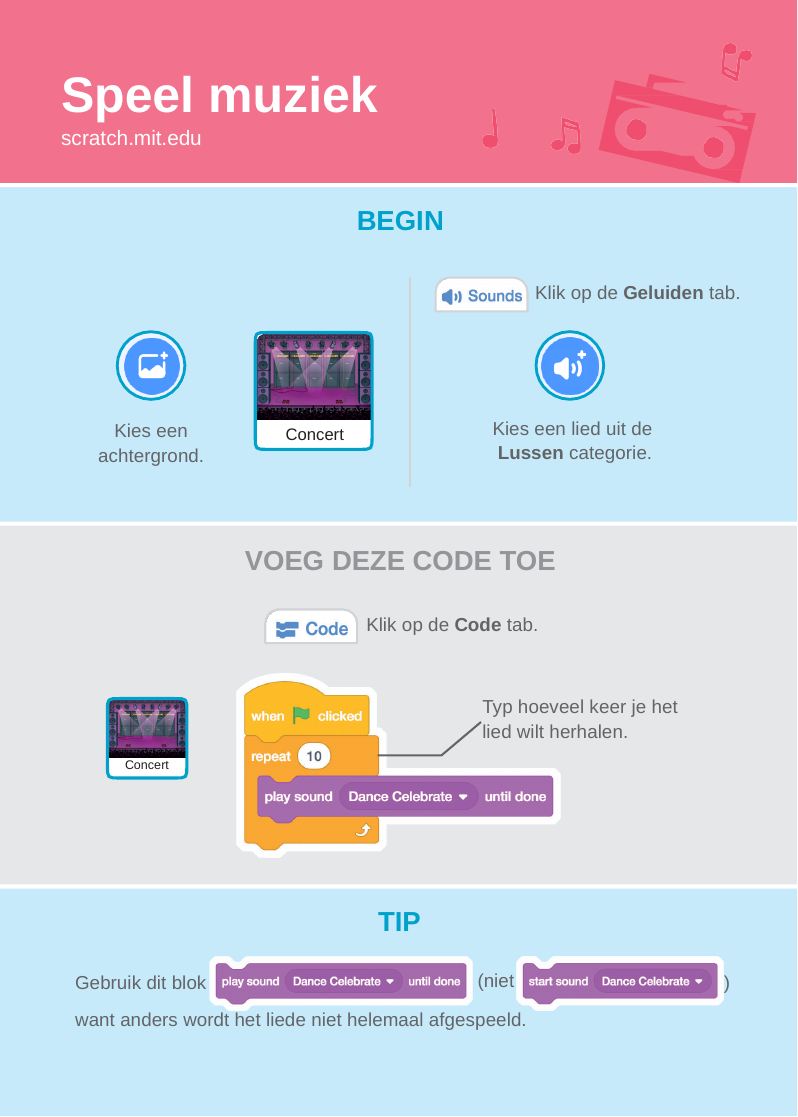

# Speel muziek
scratch.mit.edu

BEGIN

Klik op de Geluiden tab.

Kies een lied uit de
Lussen categorie.
Kies een achtergrond.
Concert

VOEG DEZE CODE TOE

Klik op de Code tab.

Typ hoeveel keer je het lied wilt herhalen.

Concert

TIP

(niet
Gebruik dit blok
want anders wordt het liede niet helemaal afgespeeld.
)